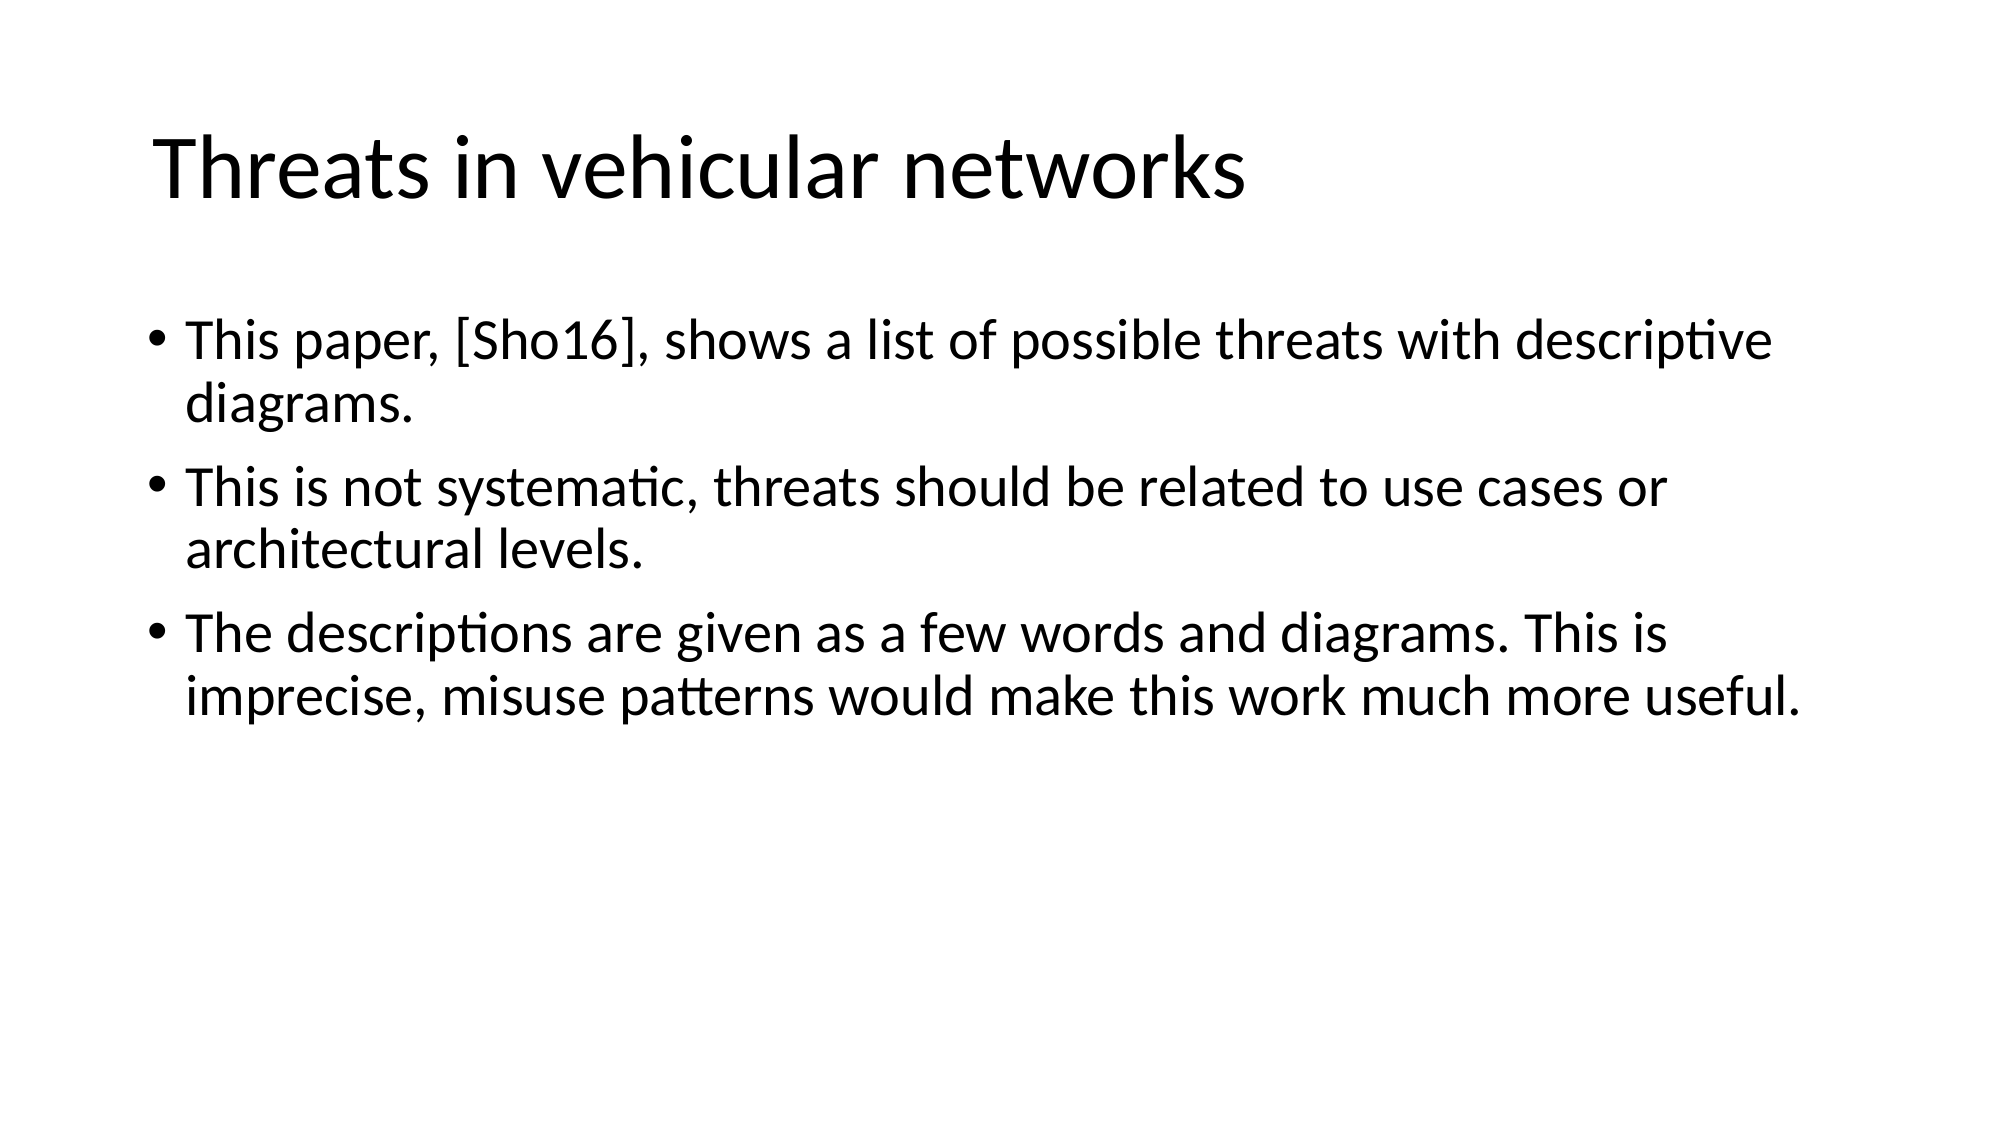

# Threats in vehicular networks
This paper, [Sho16], shows a list of possible threats with descriptive diagrams.
This is not systematic, threats should be related to use cases or architectural levels.
The descriptions are given as a few words and diagrams. This is imprecise, misuse patterns would make this work much more useful.